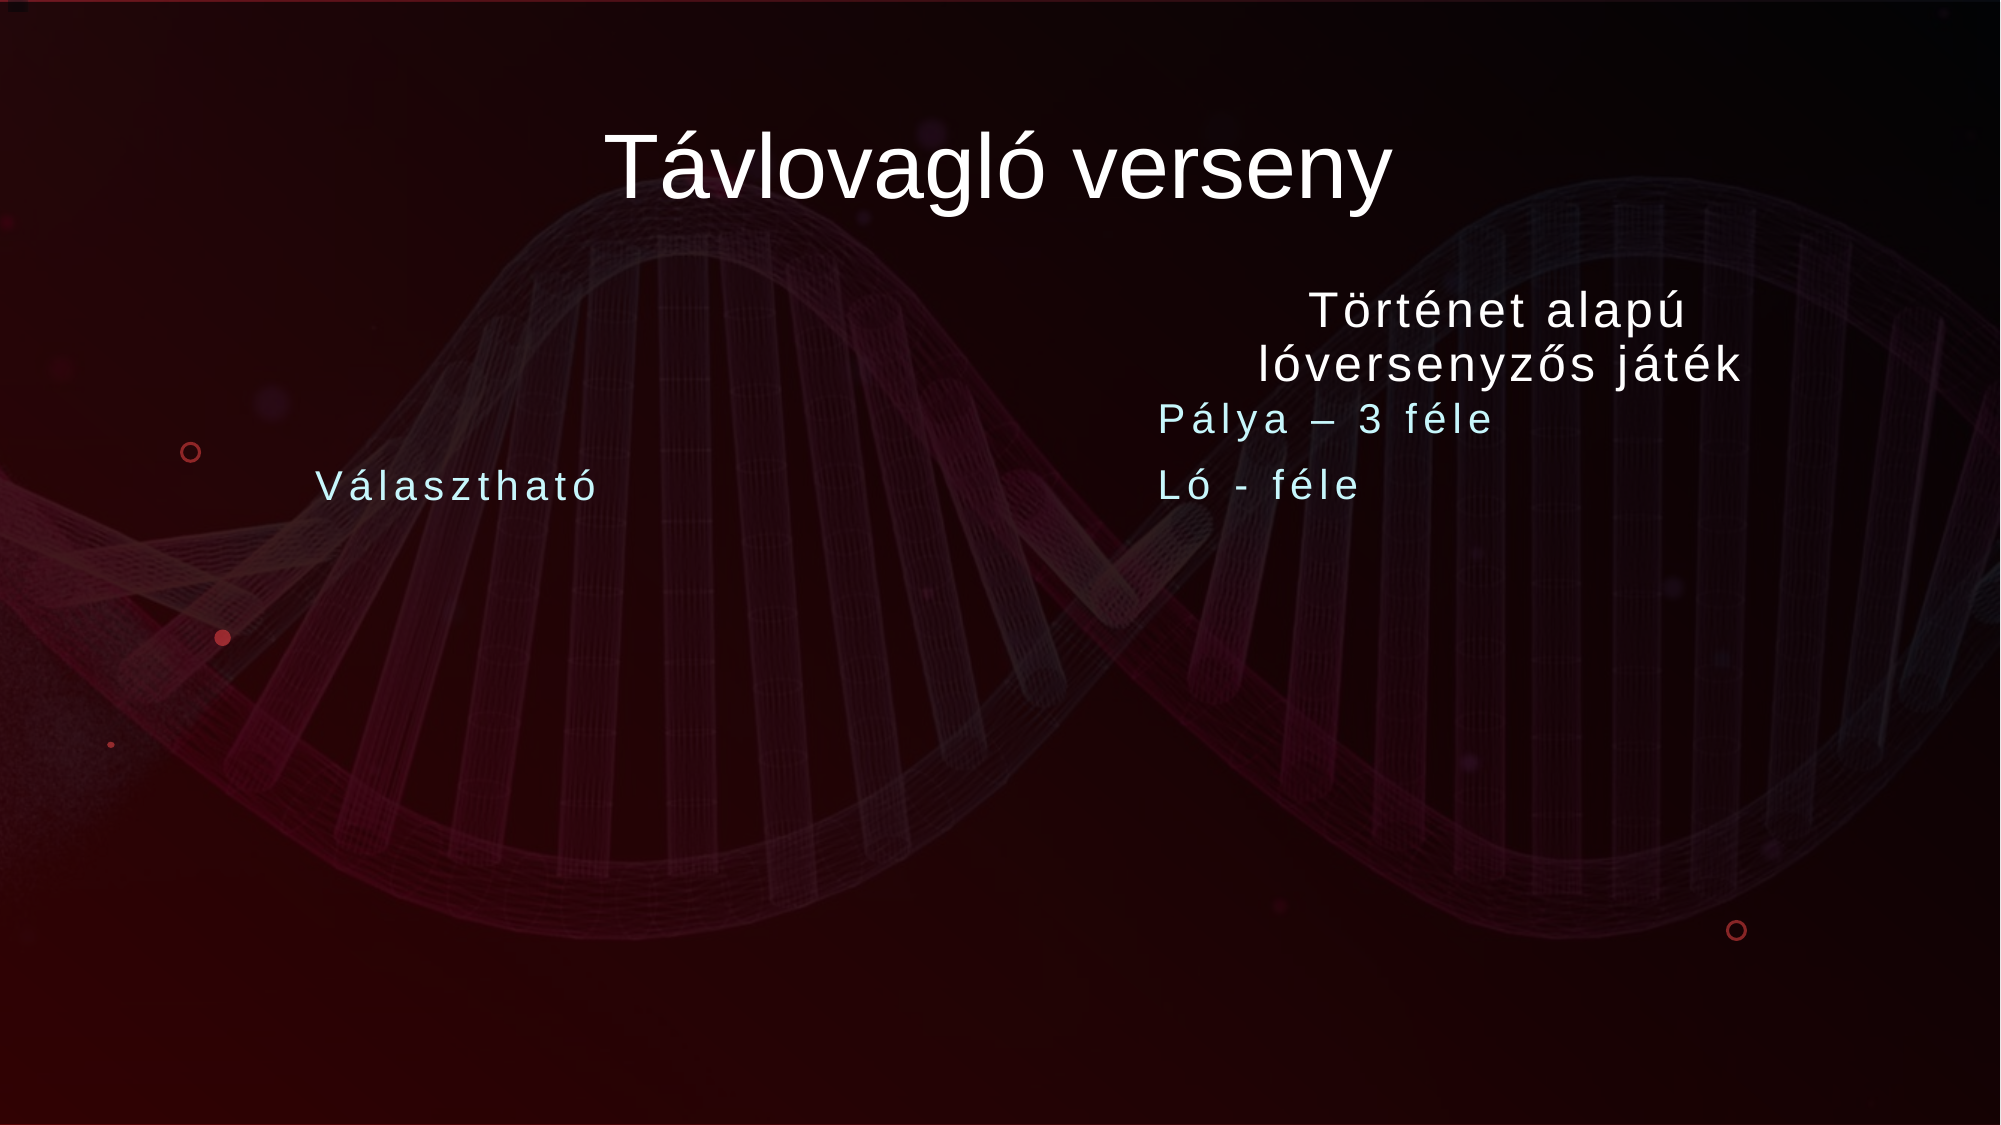

# Távlovagló verseny
Történet alapú lóversenyzős játék
Választható
Pálya – 3 féle
Ló - féle